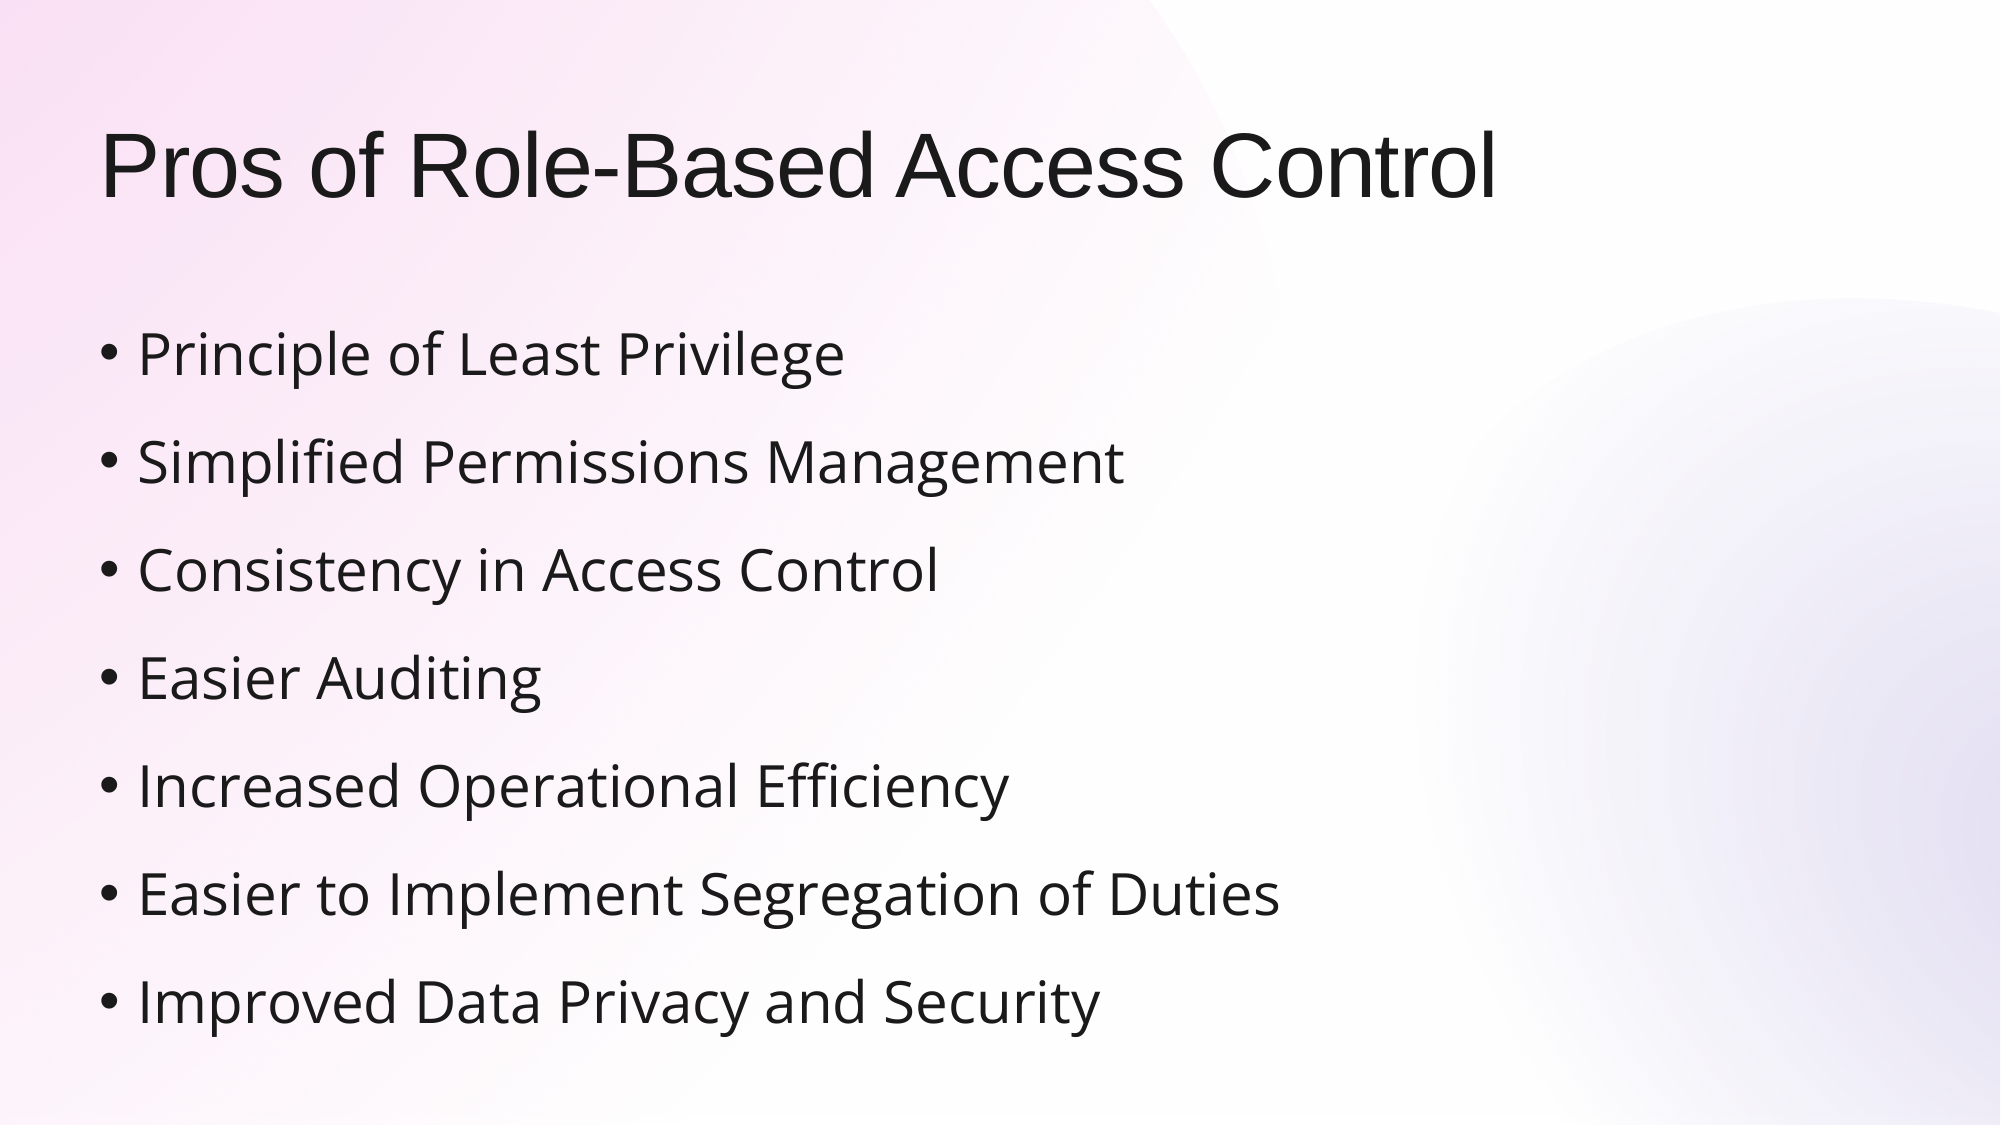

# Pros of Role-Based Access Control
Principle of Least Privilege
Simplified Permissions Management
Consistency in Access Control
Easier Auditing
Increased Operational Efficiency
Easier to Implement Segregation of Duties
Improved Data Privacy and Security